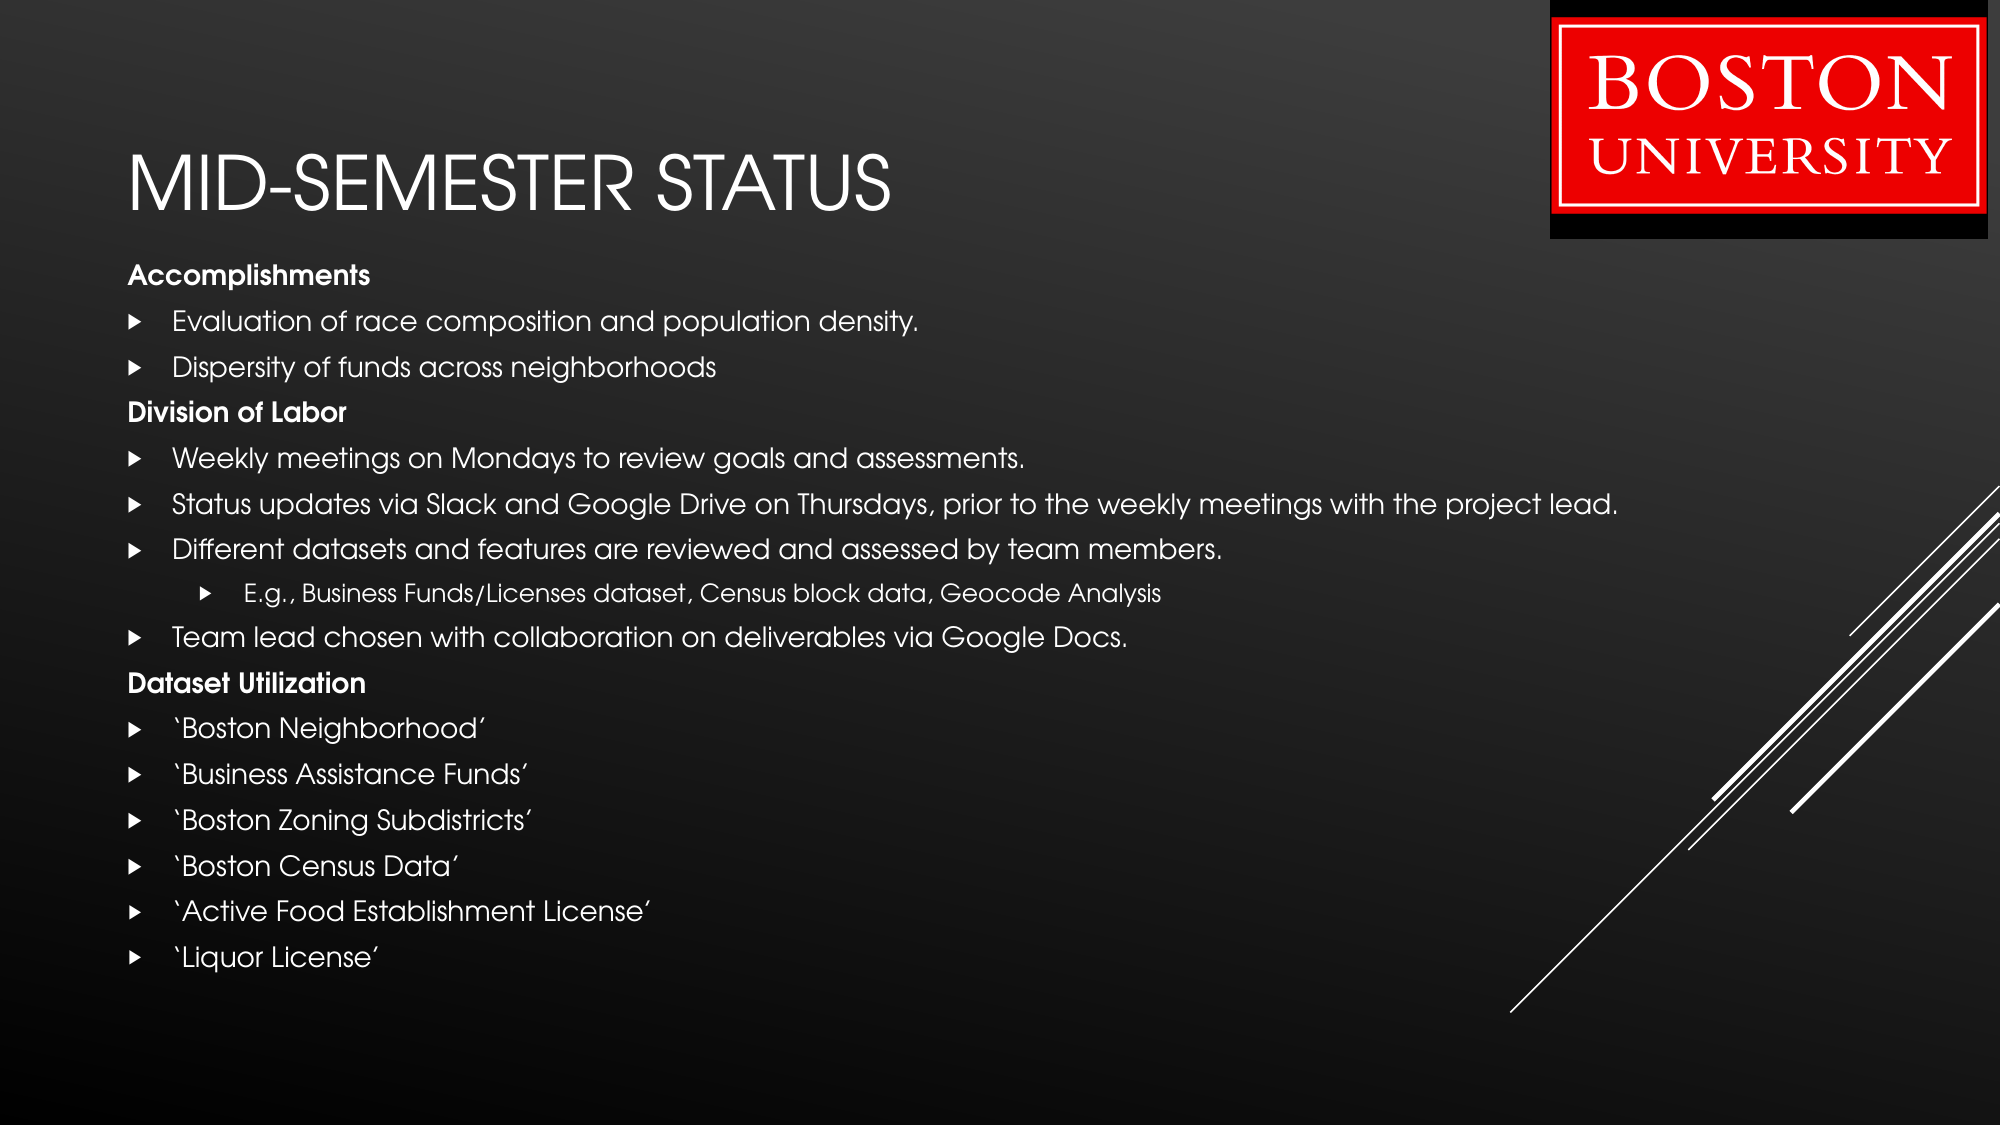

# MID-SEMESTER STATUS
Accomplishments
Evaluation of race composition and population density.
Dispersity of funds across neighborhoods
Division of Labor
Weekly meetings on Mondays to review goals and assessments.
Status updates via Slack and Google Drive on Thursdays, prior to the weekly meetings with the project lead.
Different datasets and features are reviewed and assessed by team members.
E.g., Business Funds/Licenses dataset, Census block data, Geocode Analysis
Team lead chosen with collaboration on deliverables via Google Docs.
Dataset Utilization
‘Boston Neighborhood’
‘Business Assistance Funds’
‘Boston Zoning Subdistricts’
‘Boston Census Data’
‘Active Food Establishment License’
‘Liquor License’